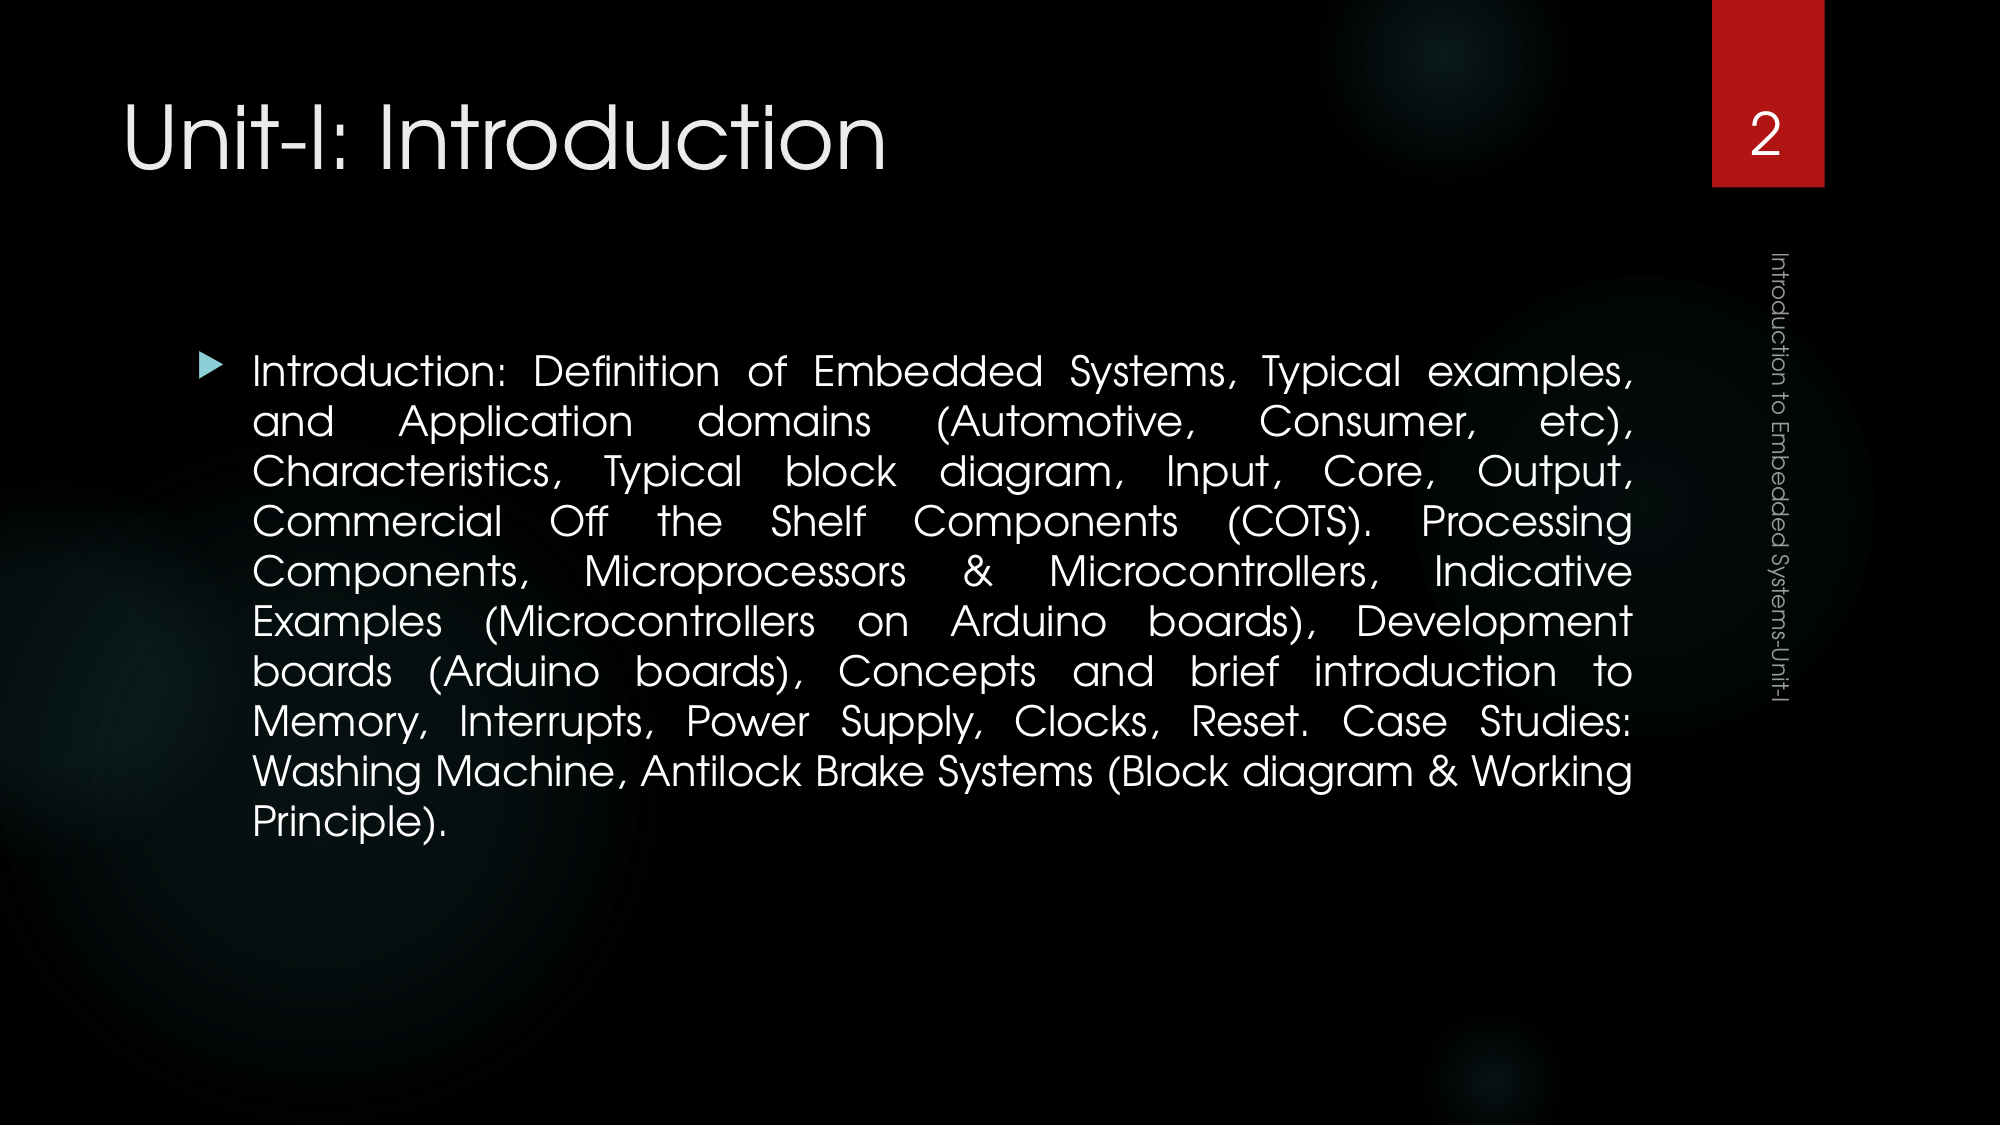

2
# Unit-I: Introduction
Introduction: Definition of Embedded Systems, Typical examples, and Application domains (Automotive, Consumer, etc), Characteristics, Typical block diagram, Input, Core, Output, Commercial Off the Shelf Components (COTS). Processing Components, Microprocessors & Microcontrollers, Indicative Examples (Microcontrollers on Arduino boards), Development boards (Arduino boards), Concepts and brief introduction to Memory, Interrupts, Power Supply, Clocks, Reset. Case Studies: Washing Machine, Antilock Brake Systems (Block diagram & Working Principle).
Introduction to Embedded Systems-Unit-I